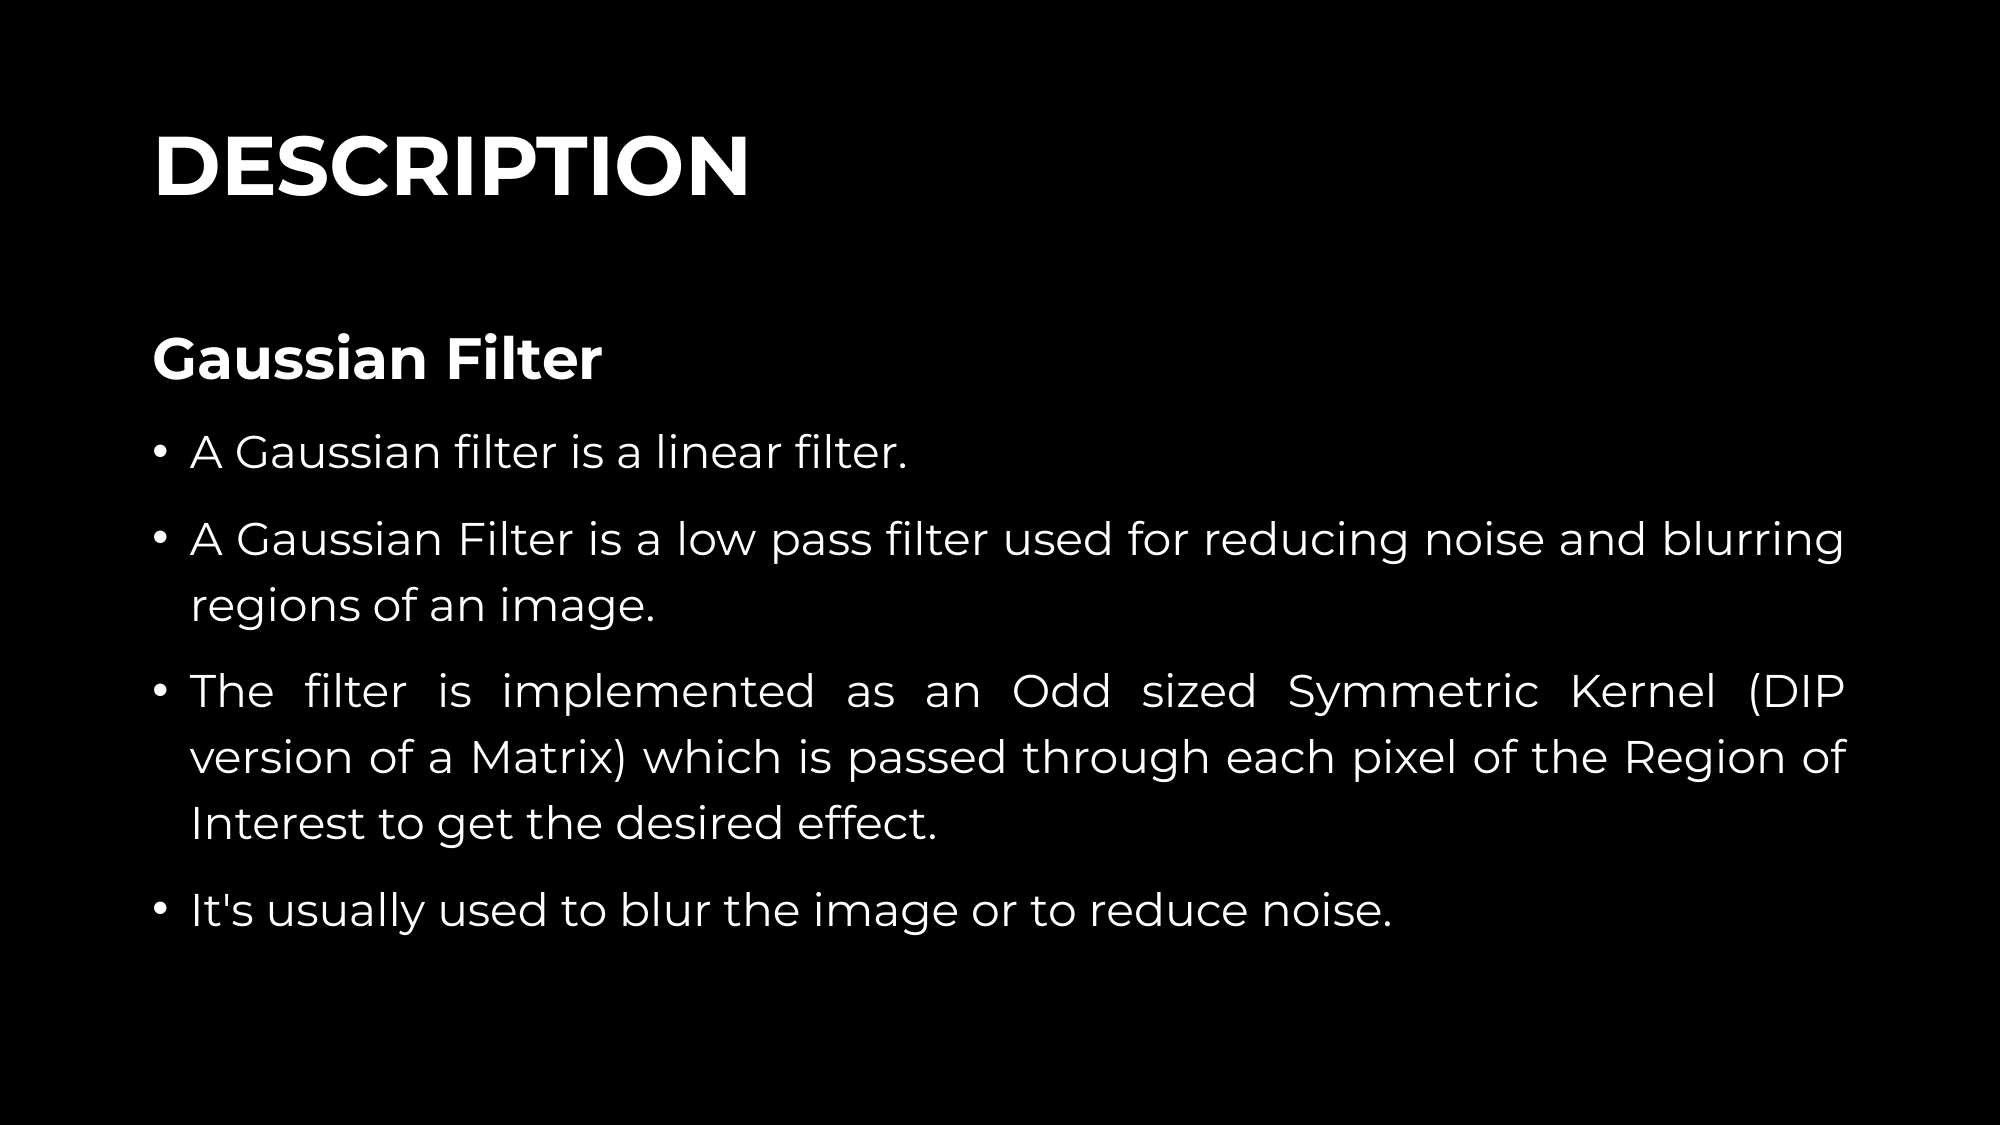

# DESCRIPTION
Gaussian Filter
A Gaussian filter is a linear filter.
A Gaussian Filter is a low pass filter used for reducing noise and blurring regions of an image.
The filter is implemented as an Odd sized Symmetric Kernel (DIP version of a Matrix) which is passed through each pixel of the Region of Interest to get the desired effect.
It's usually used to blur the image or to reduce noise.